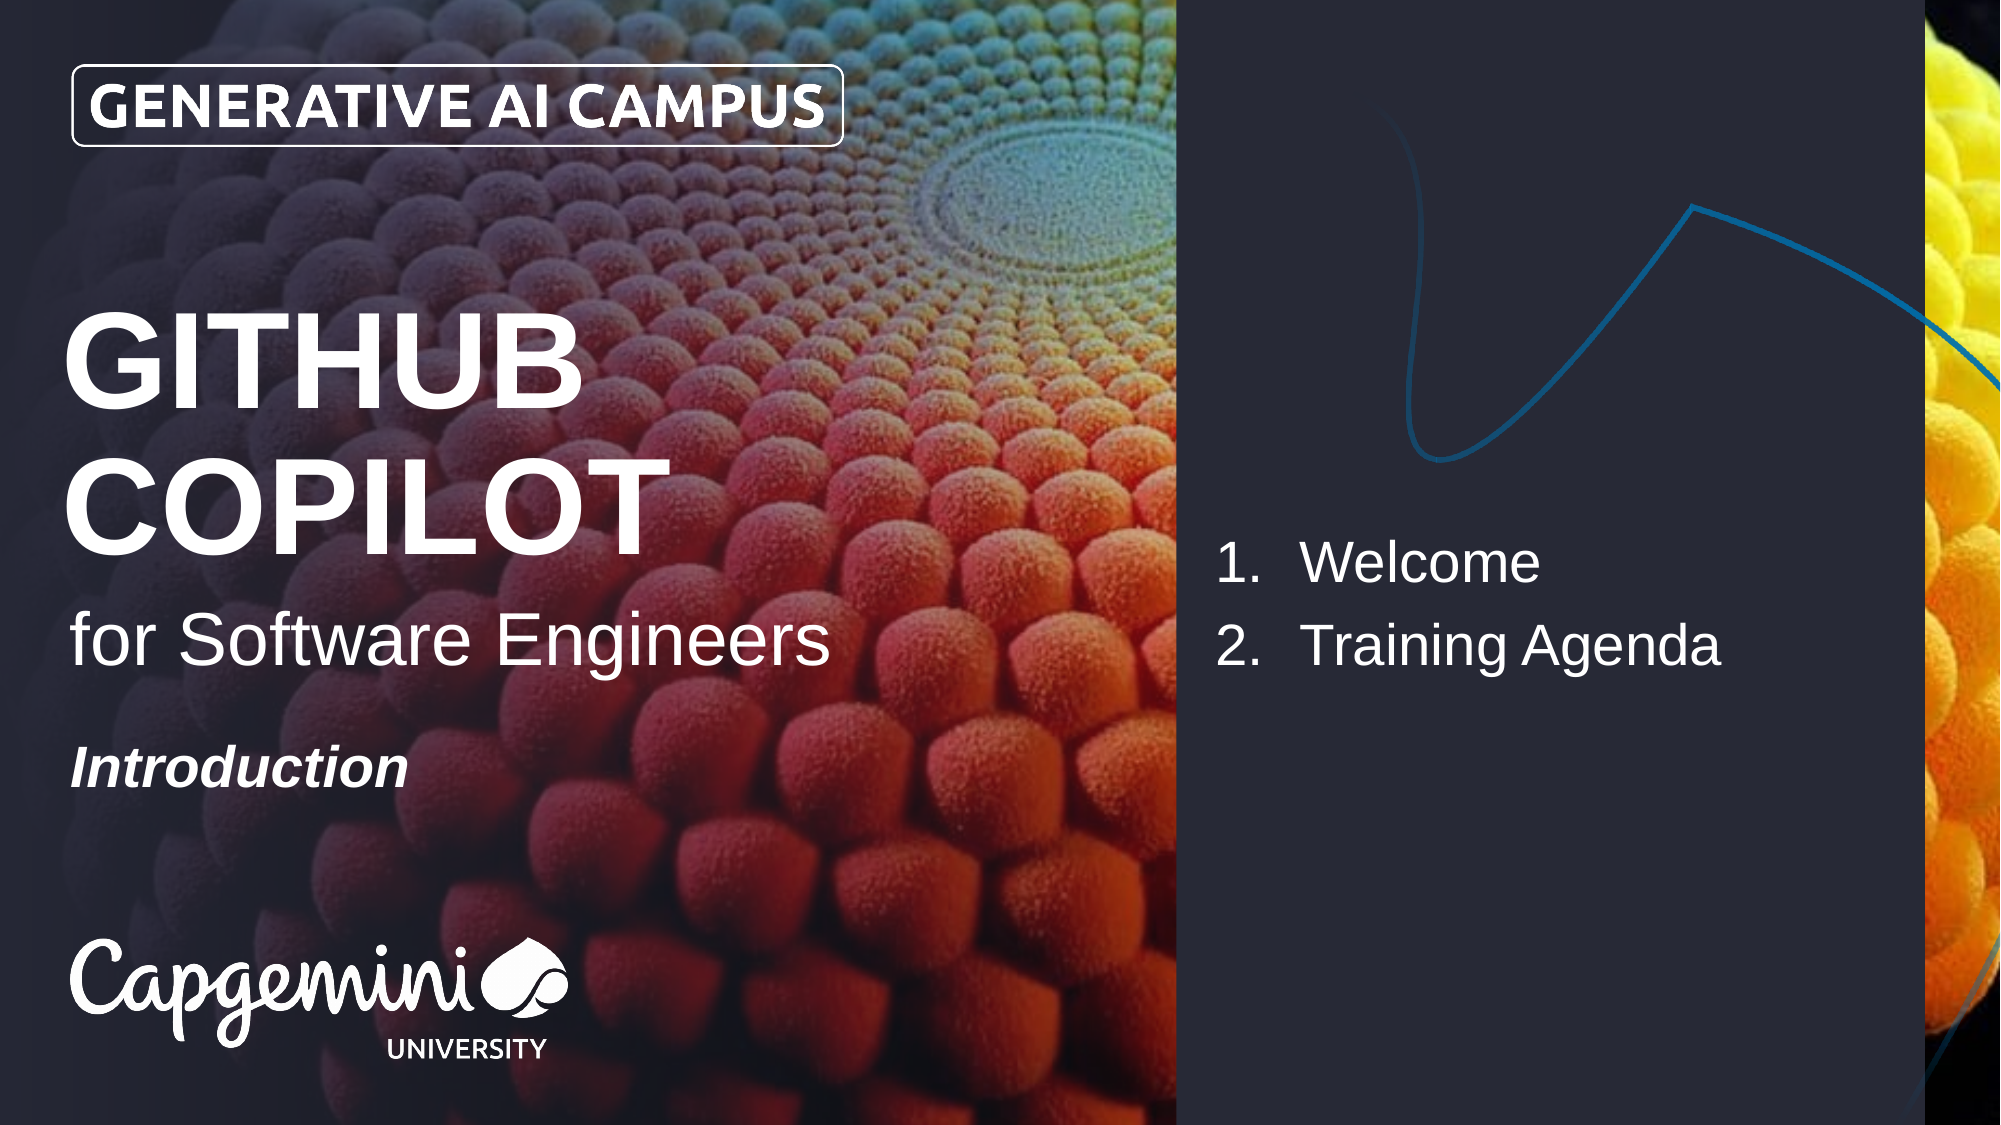

# GITHUB  COPILOT
Welcome
Training Agenda
for Software Engineers
Introduction